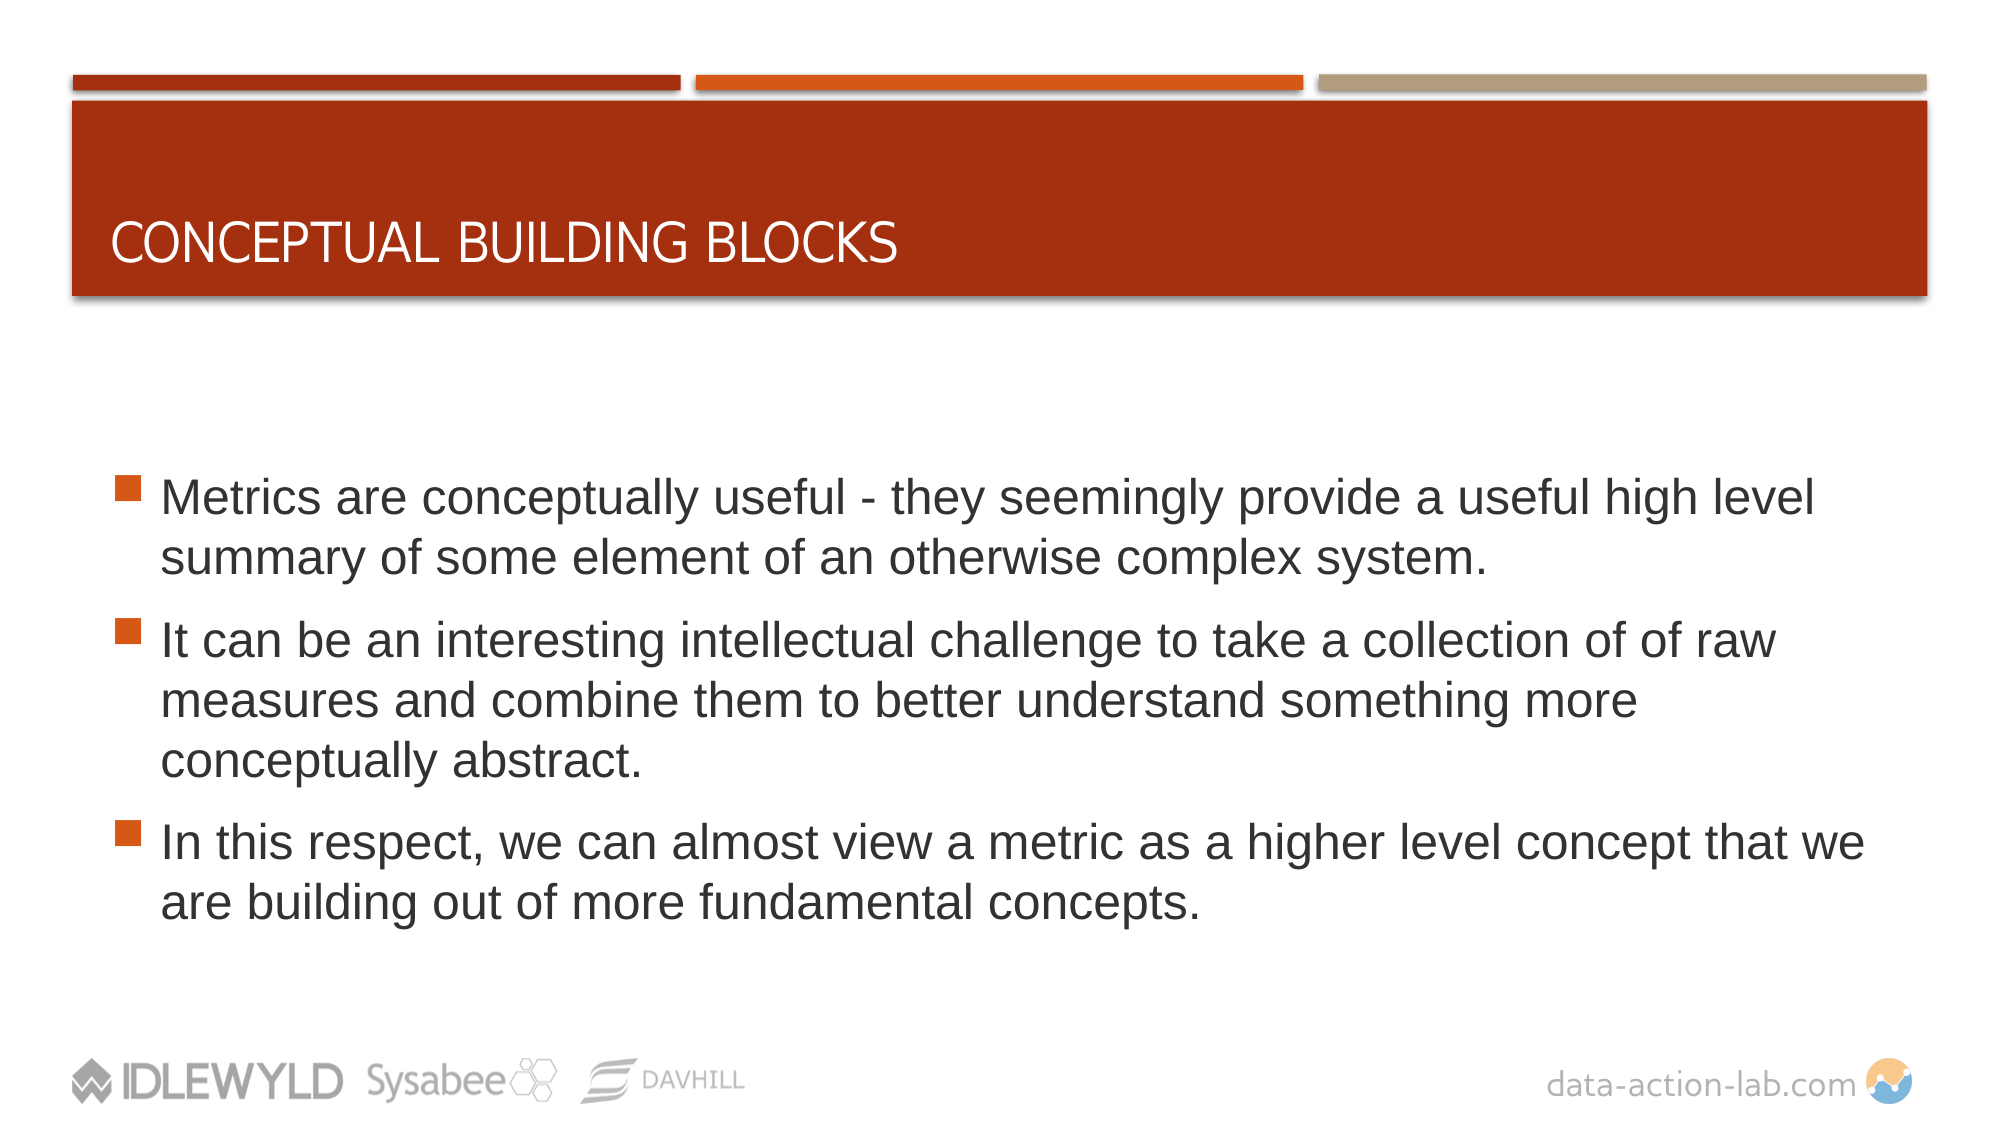

# Conceptual Building Blocks
Metrics are conceptually useful - they seemingly provide a useful high level summary of some element of an otherwise complex system.
It can be an interesting intellectual challenge to take a collection of of raw measures and combine them to better understand something more conceptually abstract.
In this respect, we can almost view a metric as a higher level concept that we are building out of more fundamental concepts.